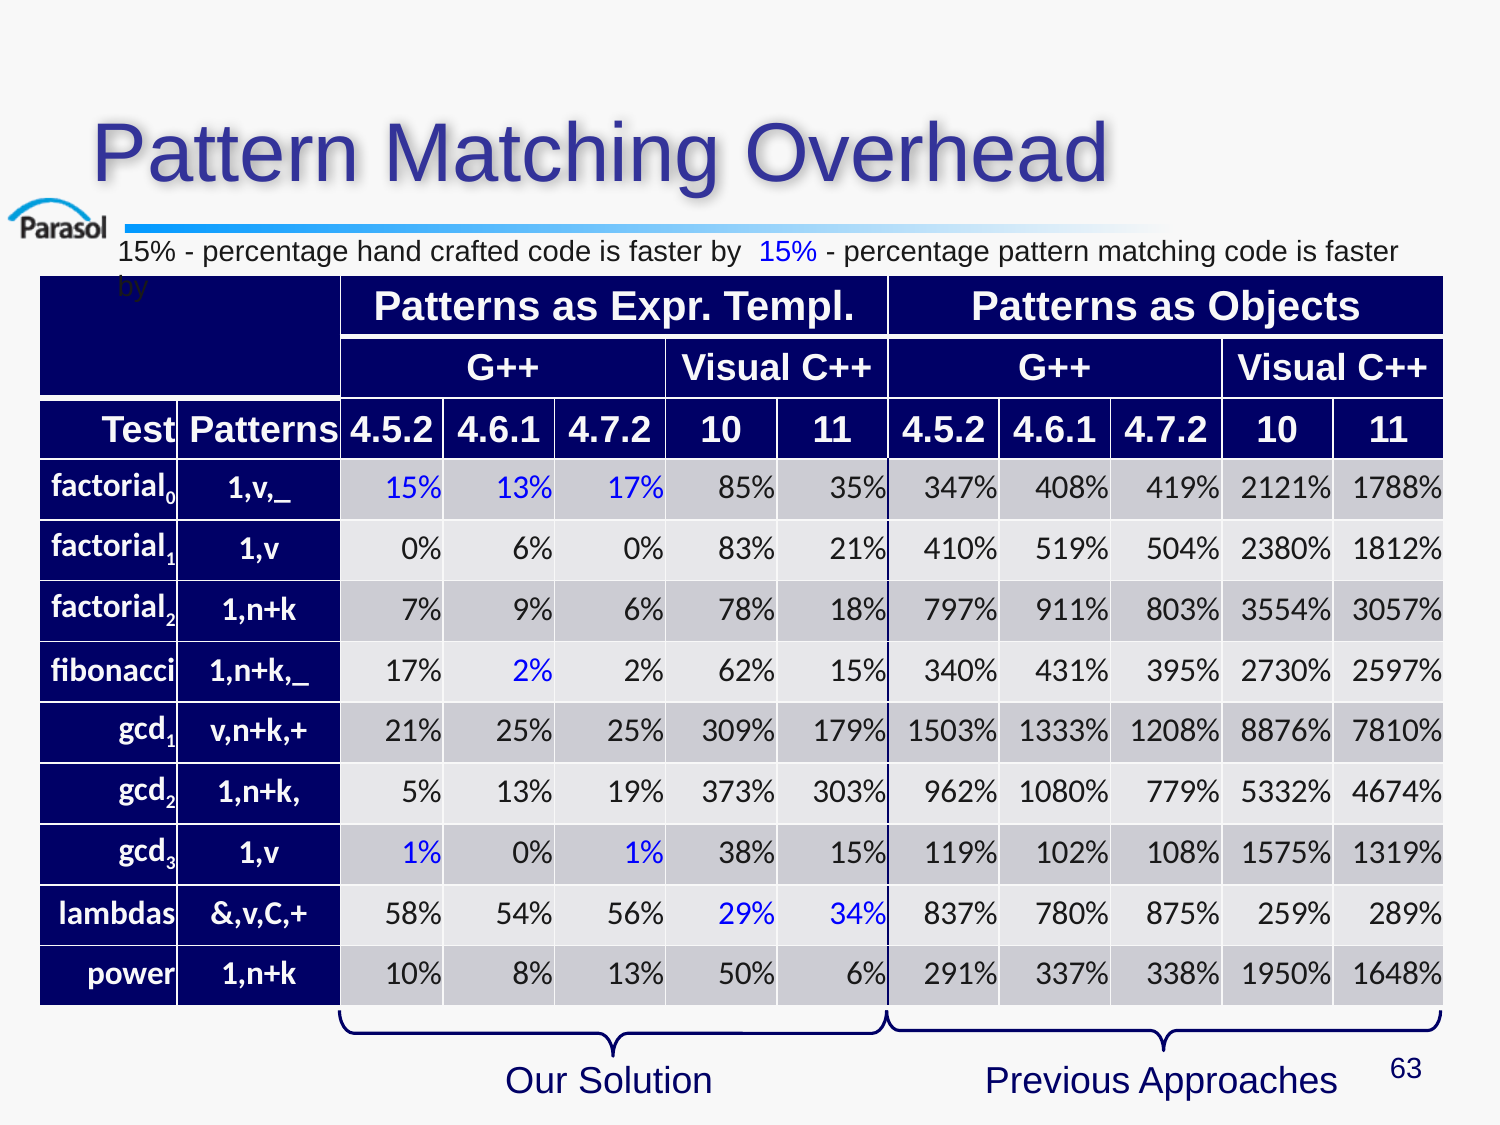

# Pattern Matching Overhead
15% - percentage hand crafted code is faster by  15% - percentage pattern matching code is faster by
|  |  | Patterns as Expr. Templ. |  |  |  |  | Patterns as Objects |  |  |  |  |
| --- | --- | --- | --- | --- | --- | --- | --- | --- | --- | --- | --- |
|  |  | G++ |  |  | Visual C++ |  | G++ |  |  | Visual C++ |  |
| Test | Patterns | 4.5.2 | 4.6.1 | 4.7.2 | 10 | 11 | 4.5.2 | 4.6.1 | 4.7.2 | 10 | 11 |
| factorial0 | 1,v,\_ | 15% | 13% | 17% | 85% | 35% | 347% | 408% | 419% | 2121% | 1788% |
| factorial1 | 1,v | 0% | 6% | 0% | 83% | 21% | 410% | 519% | 504% | 2380% | 1812% |
| factorial2 | 1,n+k | 7% | 9% | 6% | 78% | 18% | 797% | 911% | 803% | 3554% | 3057% |
| fibonacci | 1,n+k,\_ | 17% | 2% | 2% | 62% | 15% | 340% | 431% | 395% | 2730% | 2597% |
| gcd1 | v,n+k,+ | 21% | 25% | 25% | 309% | 179% | 1503% | 1333% | 1208% | 8876% | 7810% |
| gcd2 | 1,n+k, | 5% | 13% | 19% | 373% | 303% | 962% | 1080% | 779% | 5332% | 4674% |
| gcd3 | 1,v | 1% | 0% | 1% | 38% | 15% | 119% | 102% | 108% | 1575% | 1319% |
| lambdas | &,v,C,+ | 58% | 54% | 56% | 29% | 34% | 837% | 780% | 875% | 259% | 289% |
| power | 1,n+k | 10% | 8% | 13% | 50% | 6% | 291% | 337% | 338% | 1950% | 1648% |

63
Our Solution
Previous Approaches